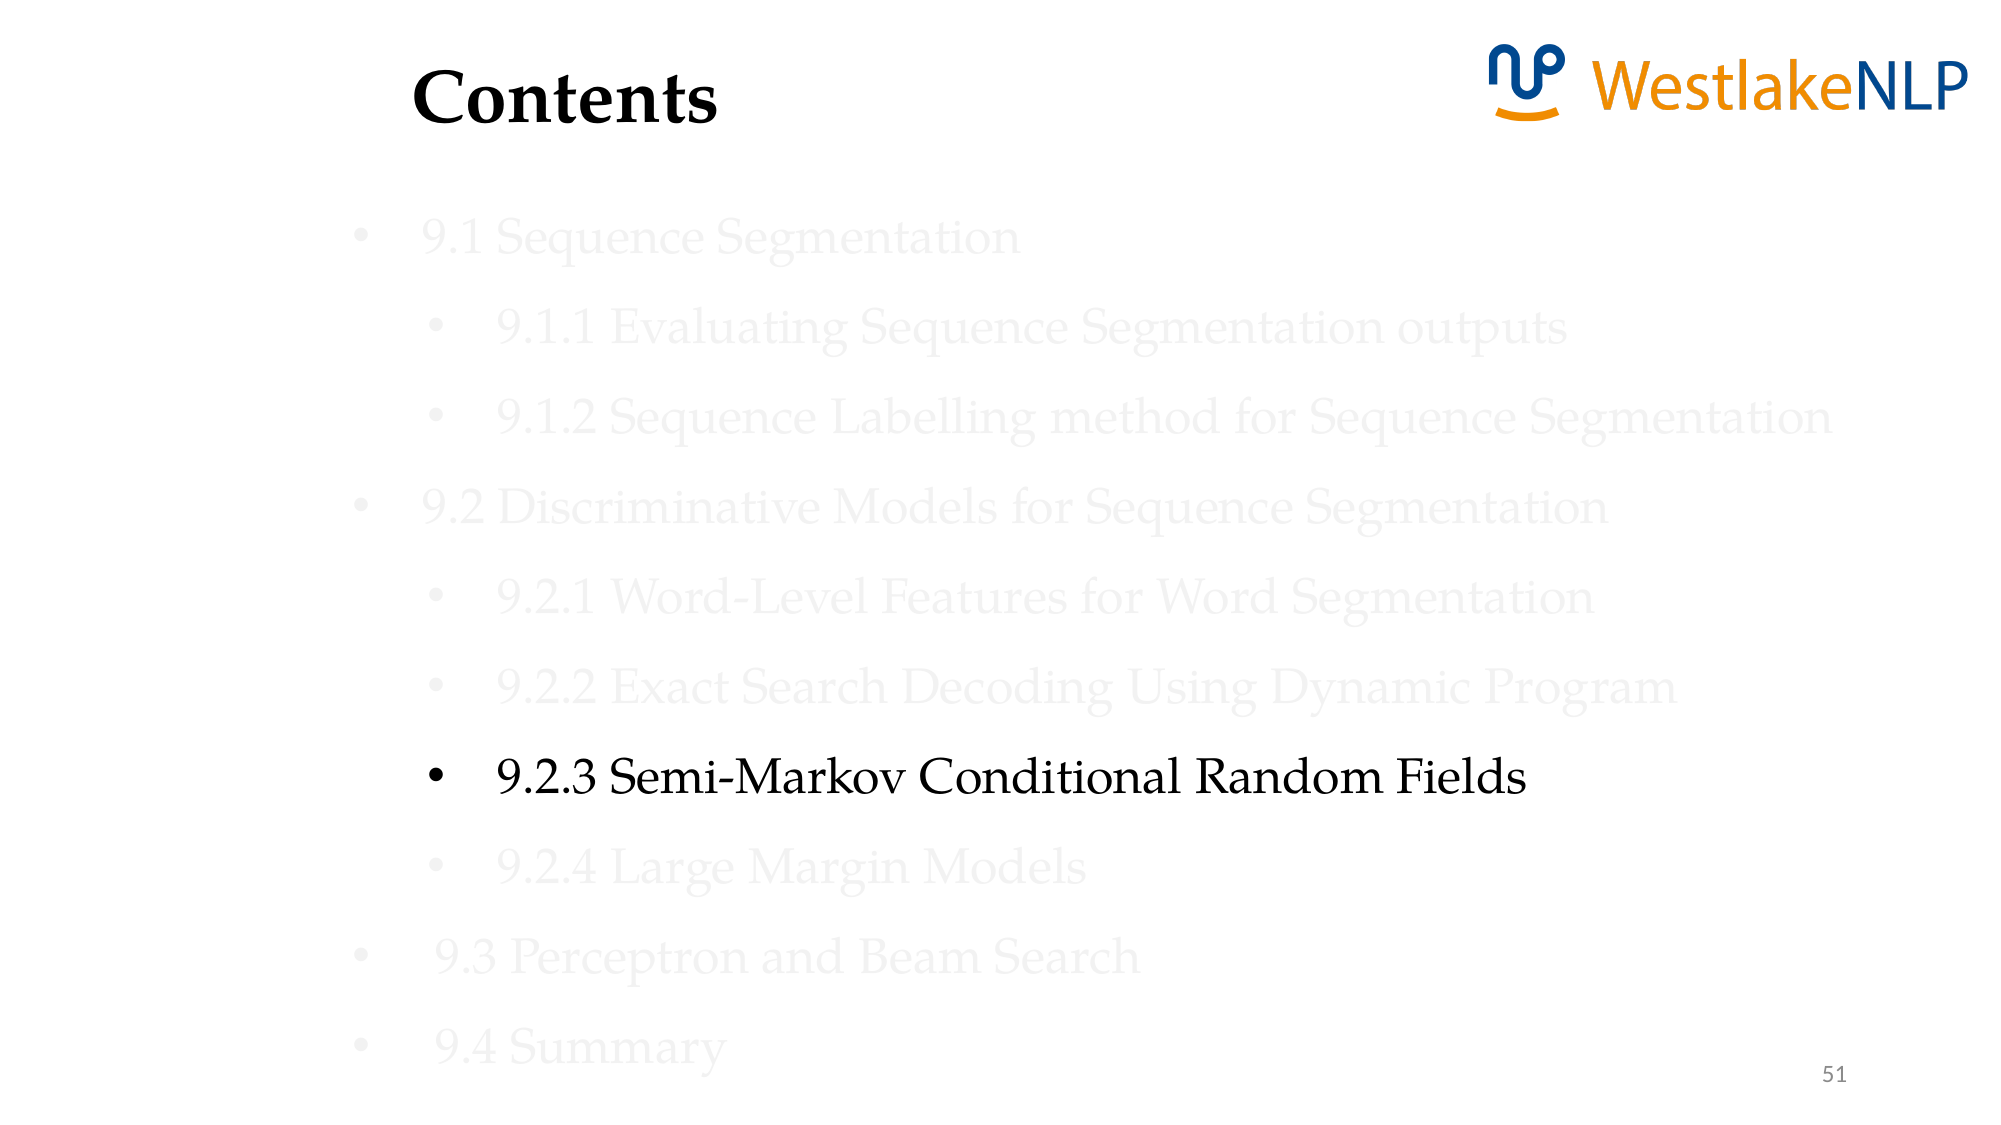

Contents
9.1 Sequence Segmentation
9.1.1 Evaluating Sequence Segmentation outputs
9.1.2 Sequence Labelling method for Sequence Segmentation
9.2 Discriminative Models for Sequence Segmentation
9.2.1 Word-Level Features for Word Segmentation
9.2.2 Exact Search Decoding Using Dynamic Program
9.2.3 Semi-Markov Conditional Random Fields
9.2.4 Large Margin Models
 9.3 Perceptron and Beam Search
 9.4 Summary
51